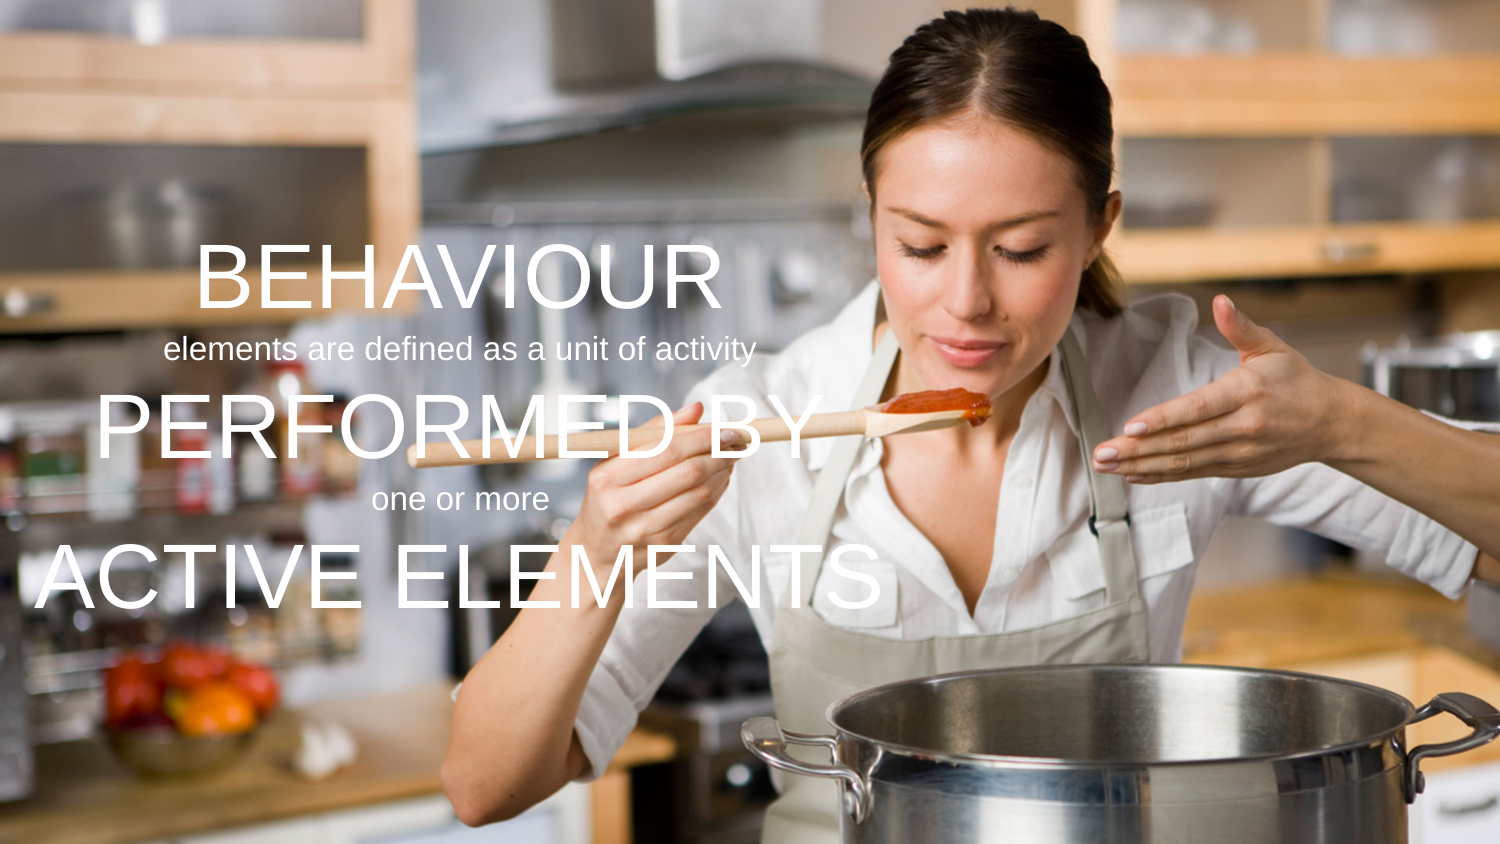

BEHAVIOUR
elements are defined as a unit of activity
PERFORMED BY
one or more
ACTIVE ELEMENTS